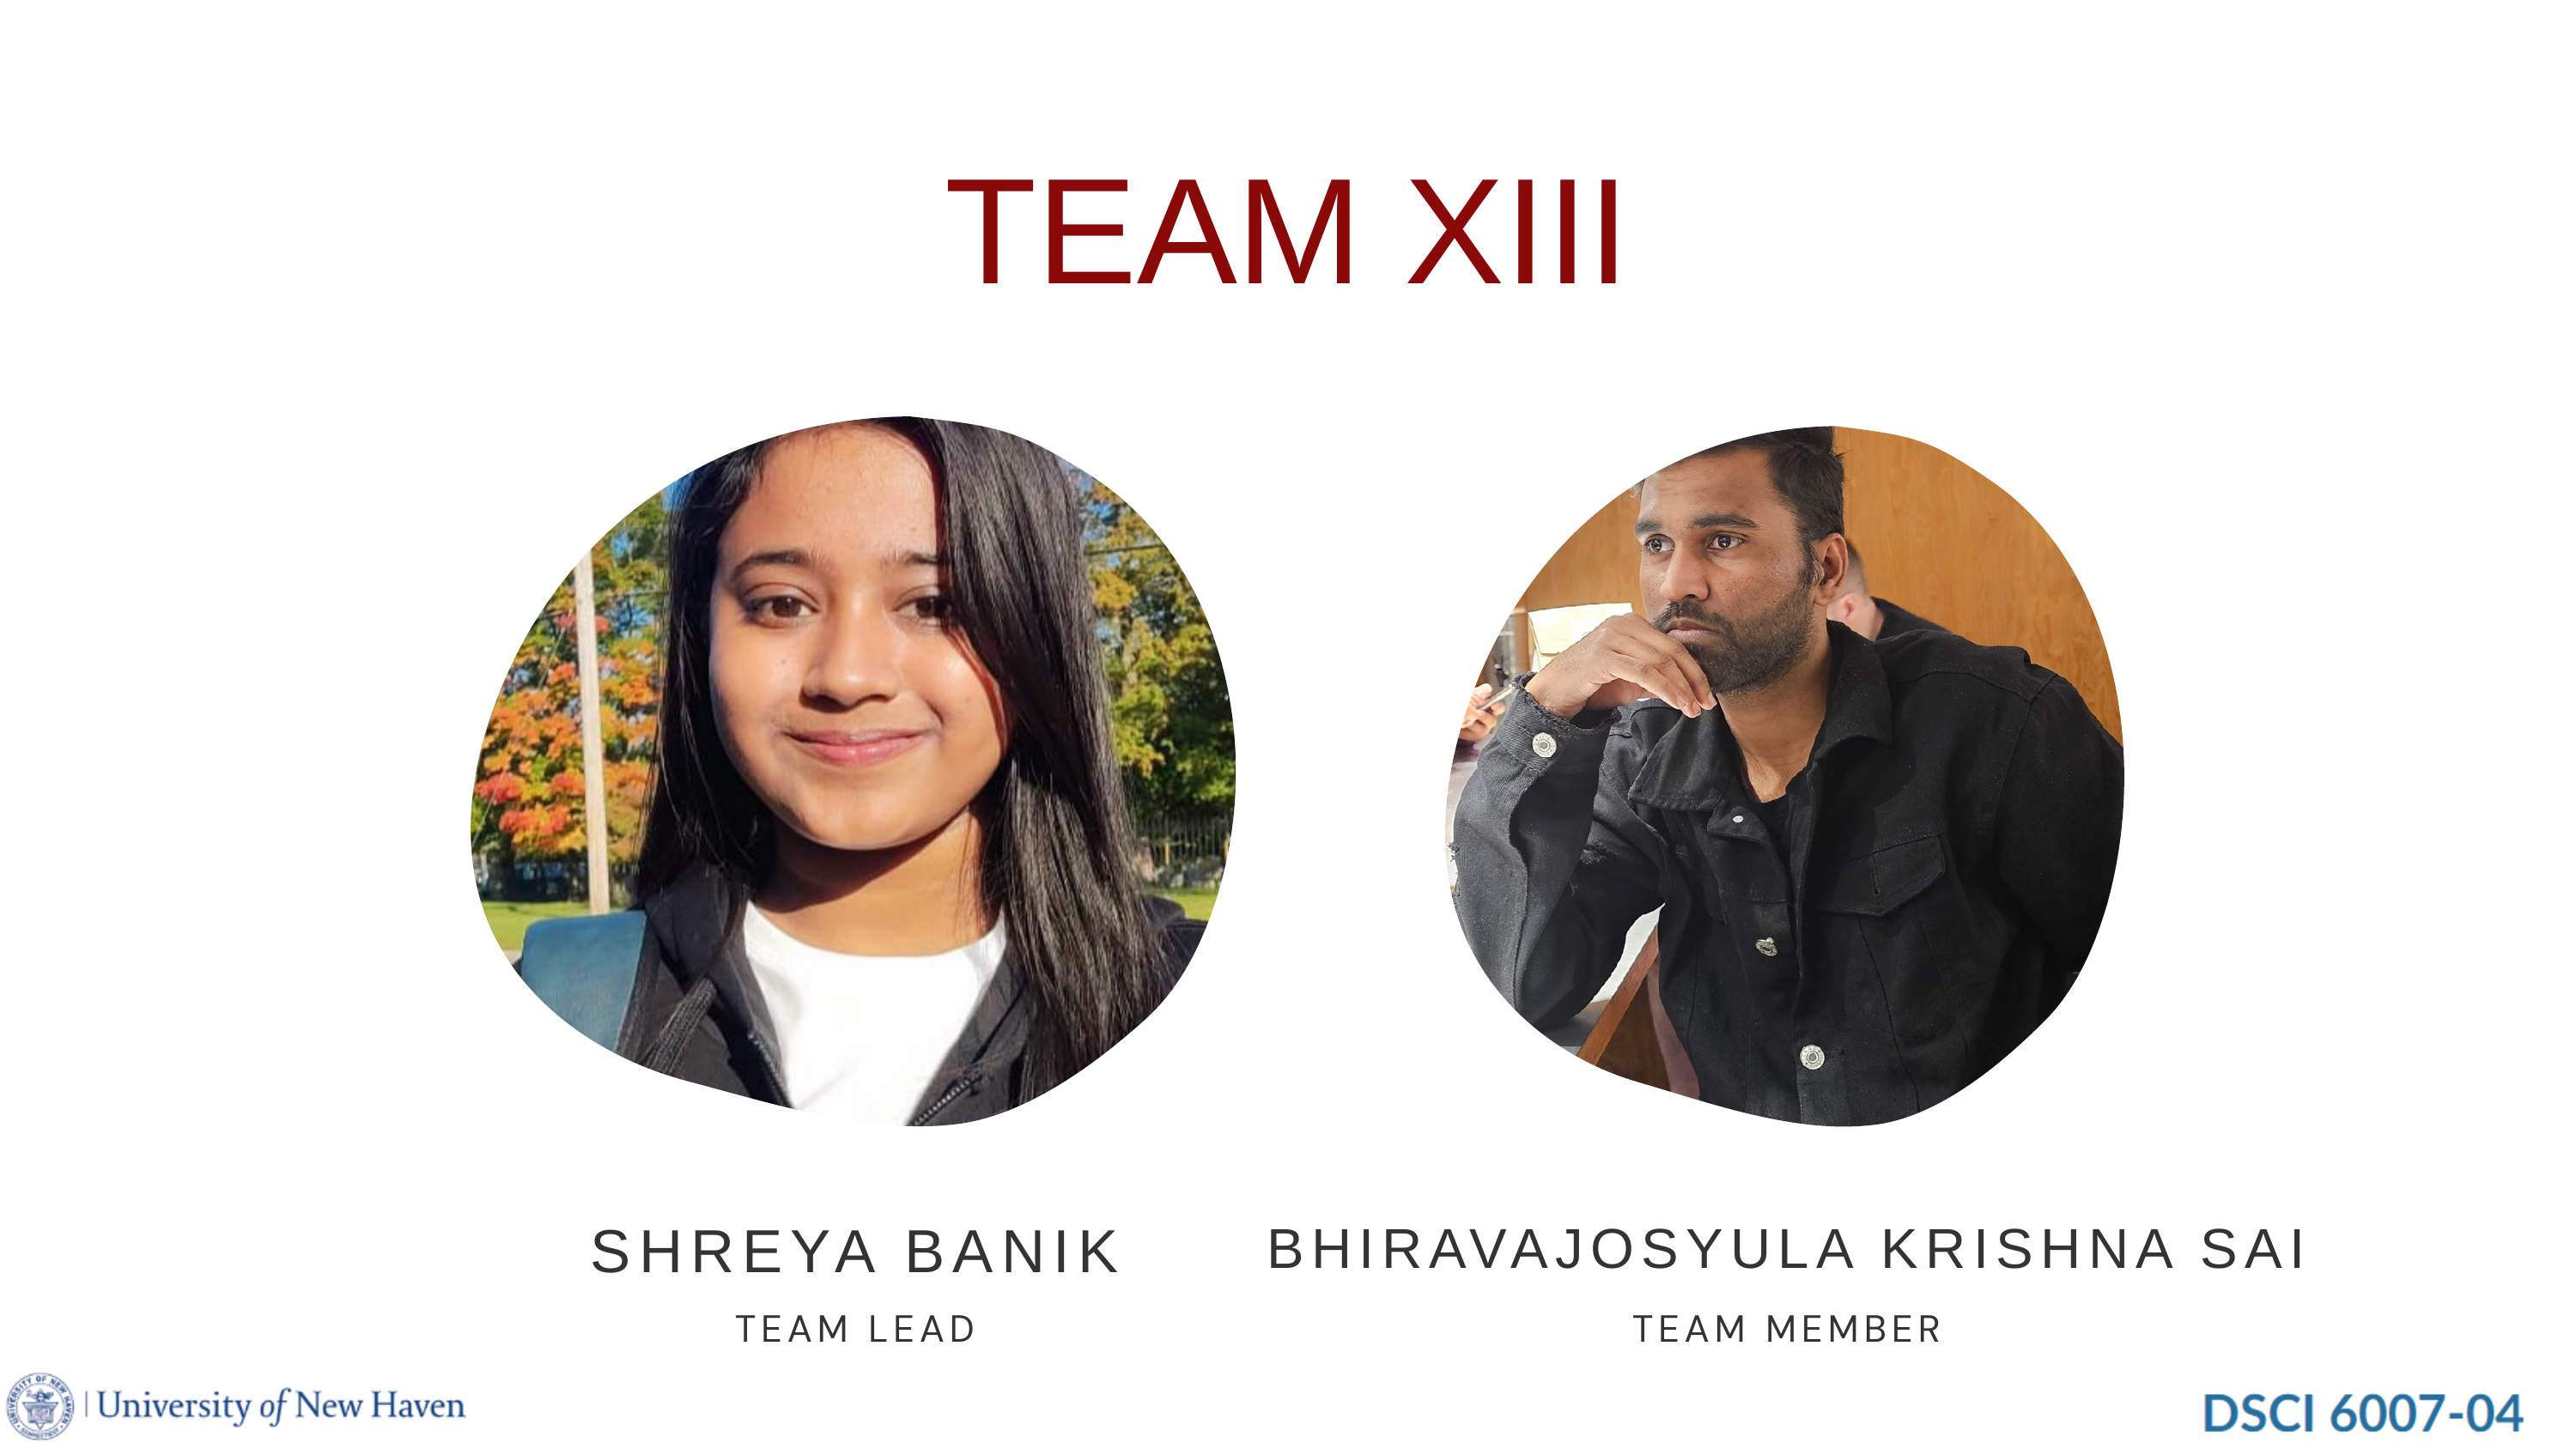

TEAM XIII

SHREYA BANIK
BHIRAVAJOSYULA KRISHNA SAI
TEAM LEAD
TEAM MEMBER